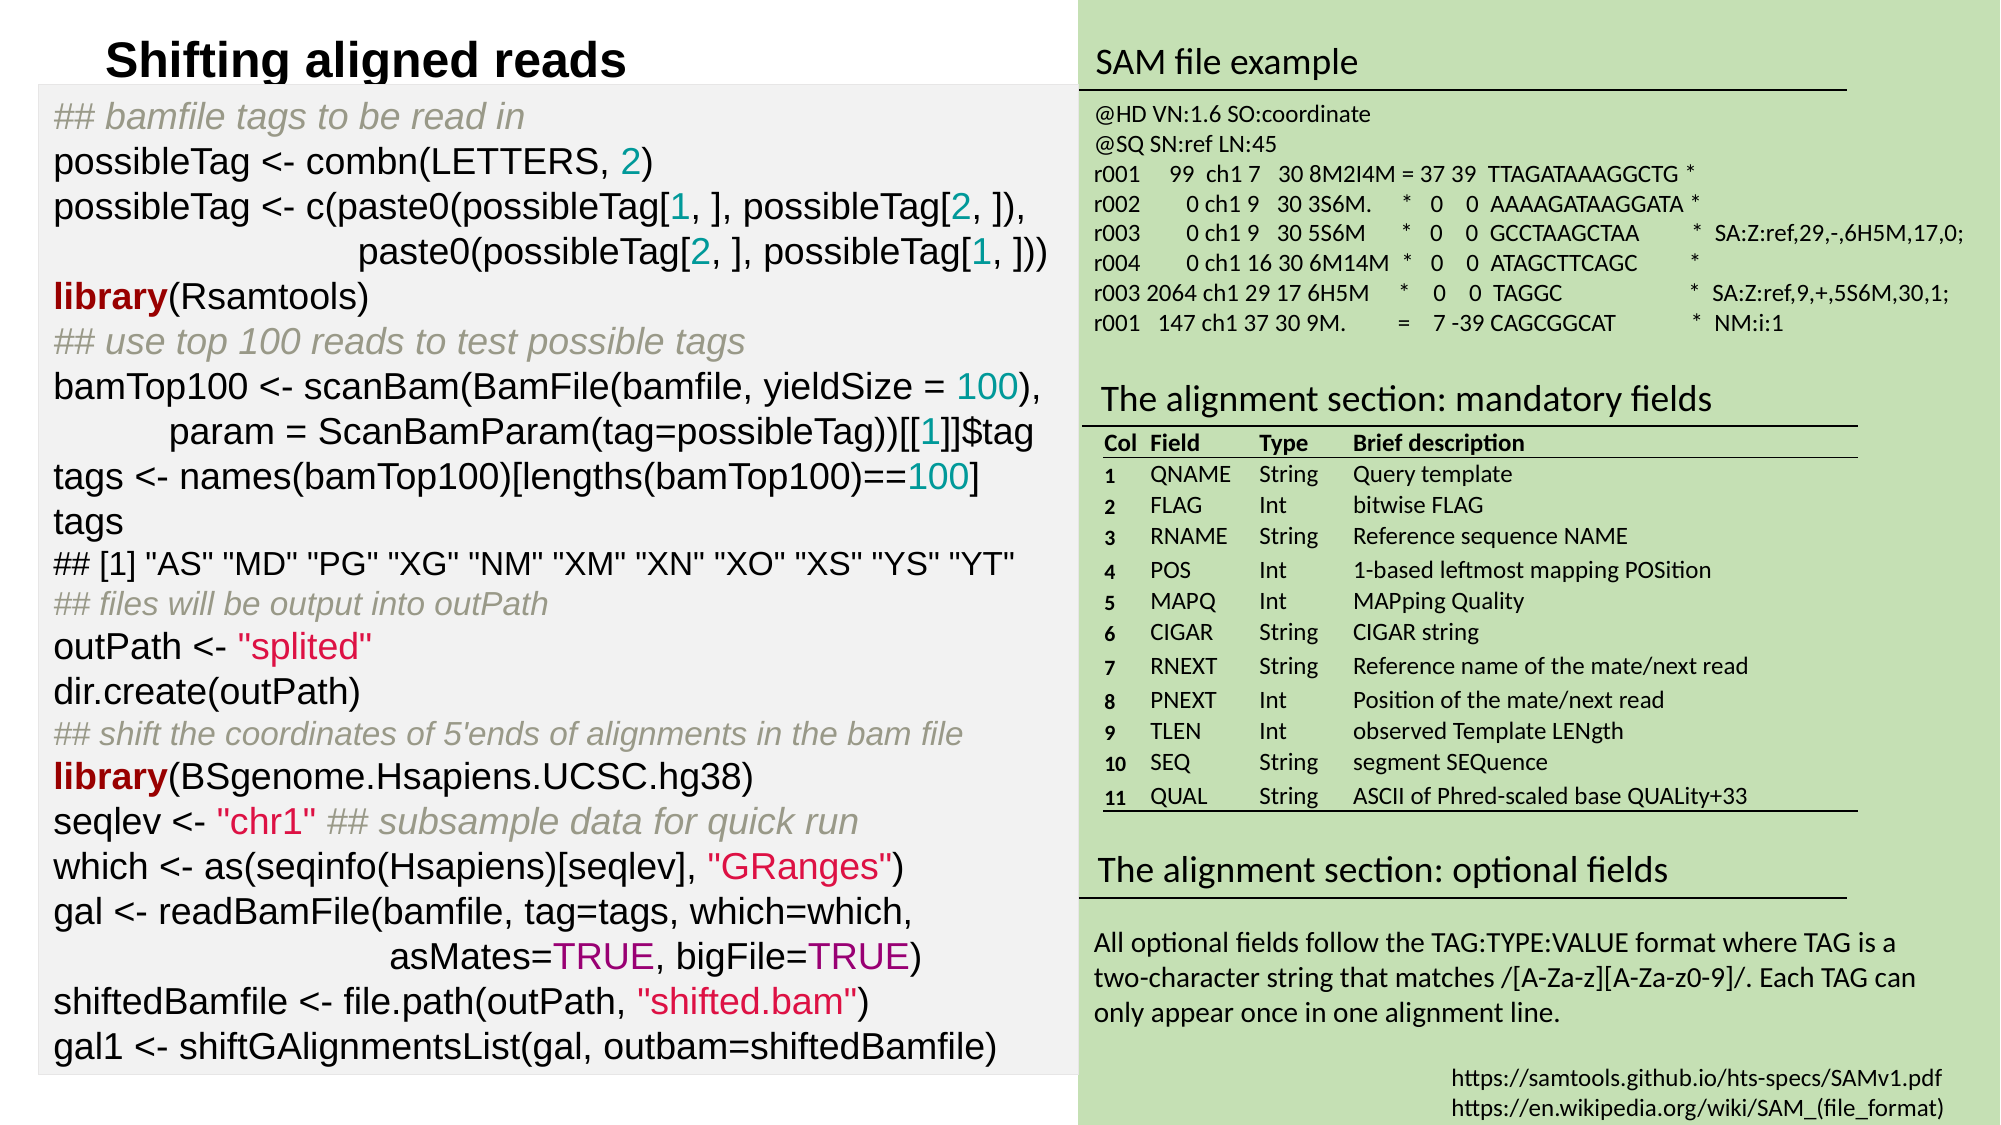

Shifting aligned reads
SAM file example
## bamfile tags to be read in
possibleTag <- combn(LETTERS, 2)
possibleTag <- c(paste0(possibleTag[1, ], possibleTag[2, ]),
                             paste0(possibleTag[2, ], possibleTag[1, ]))
library(Rsamtools)
## use top 100 reads to test possible tags
bamTop100 <- scanBam(BamFile(bamfile, yieldSize = 100),
           param = ScanBamParam(tag=possibleTag))[[1]]$tag
tags <- names(bamTop100)[lengths(bamTop100)==100]
tags
## [1] "AS" "MD" "PG" "XG" "NM" "XM" "XN" "XO" "XS" "YS" "YT"
## files will be output into outPath
outPath <- "splited"
dir.create(outPath)
## shift the coordinates of 5'ends of alignments in the bam file
library(BSgenome.Hsapiens.UCSC.hg38)
seqlev <- "chr1" ## subsample data for quick run
which <- as(seqinfo(Hsapiens)[seqlev], "GRanges")
gal <- readBamFile(bamfile, tag=tags, which=which,
                                asMates=TRUE, bigFile=TRUE)
shiftedBamfile <- file.path(outPath, "shifted.bam")
gal1 <- shiftGAlignmentsList(gal, outbam=shiftedBamfile)
@HD VN:1.6 SO:coordinate
@SQ SN:ref LN:45
r001     99  ch1 7   30 8M2I4M = 37 39  TTAGATAAAGGCTG *
r002        0 ch1 9   30 3S6M.     *   0    0  AAAAGATAAGGATA *
r003        0 ch1 9   30 5S6M      *   0    0  GCCTAAGCTAA         *  SA:Z:ref,29,-,6H5M,17,0;
r004        0 ch1 16 30 6M14M  *   0    0  ATAGCTTCAGC         *
r003 2064 ch1 29 17 6H5M     *    0    0  TAGGC                      *  SA:Z:ref,9,+,5S6M,30,1;
r001   147 ch1 37 30 9M.         =    7 -39 CAGCGGCAT             *  NM:i:1
The alignment section: mandatory fields
| Col | Field | Type | Brief description |
| --- | --- | --- | --- |
| 1 | QNAME | String | Query template |
| 2 | FLAG | Int | bitwise FLAG |
| 3 | RNAME | String | Reference sequence NAME |
| 4 | POS | Int | 1-based leftmost mapping POSition |
| 5 | MAPQ | Int | MAPping Quality |
| 6 | CIGAR | String | CIGAR string |
| 7 | RNEXT | String | Reference name of the mate/next read |
| 8 | PNEXT | Int | Position of the mate/next read |
| 9 | TLEN | Int | observed Template LENgth |
| 10 | SEQ | String | segment SEQuence |
| 11 | QUAL | String | ASCII of Phred-scaled base QUALity+33 |
The alignment section: optional fields
All optional fields follow the TAG:TYPE:VALUE format where TAG is a two-character string that matches /[A-Za-z][A-Za-z0-9]/. Each TAG can only appear once in one alignment line.
https://samtools.github.io/hts-specs/SAMv1.pdf https://en.wikipedia.org/wiki/SAM_(file_format)